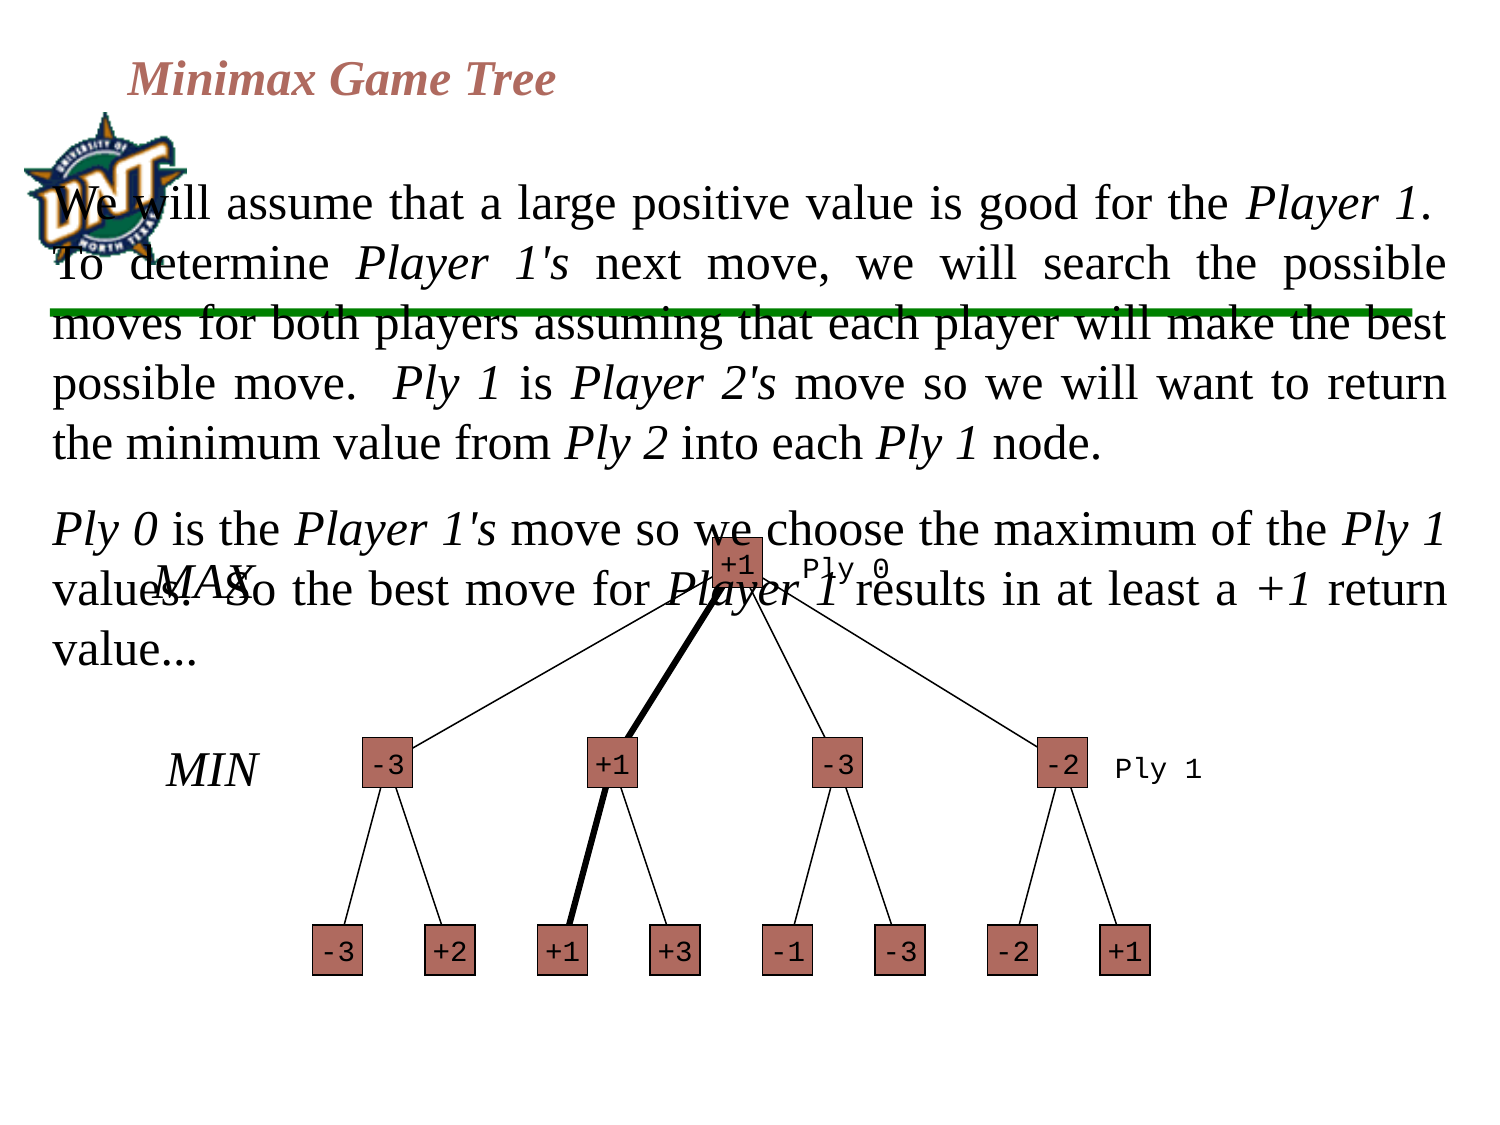

# Minimax Game Tree
We will assume that a large positive value is good for the Player 1.  To determine Player 1's next move, we will search the possible moves for both players assuming that each player will make the best possible move.  Ply 1 is Player 2's move so we will want to return the minimum value from Ply 2 into each Ply 1 node.
Ply 0 is the Player 1's move so we choose the maximum of the Ply 1 values.  So the best move for Player 1 results in at least a +1 return value...
+1
MAX
Ply 0

MIN
-3
+1
-3
-2
Ply 1

-3
+2
+1
+3
-1
-3
-2
+1